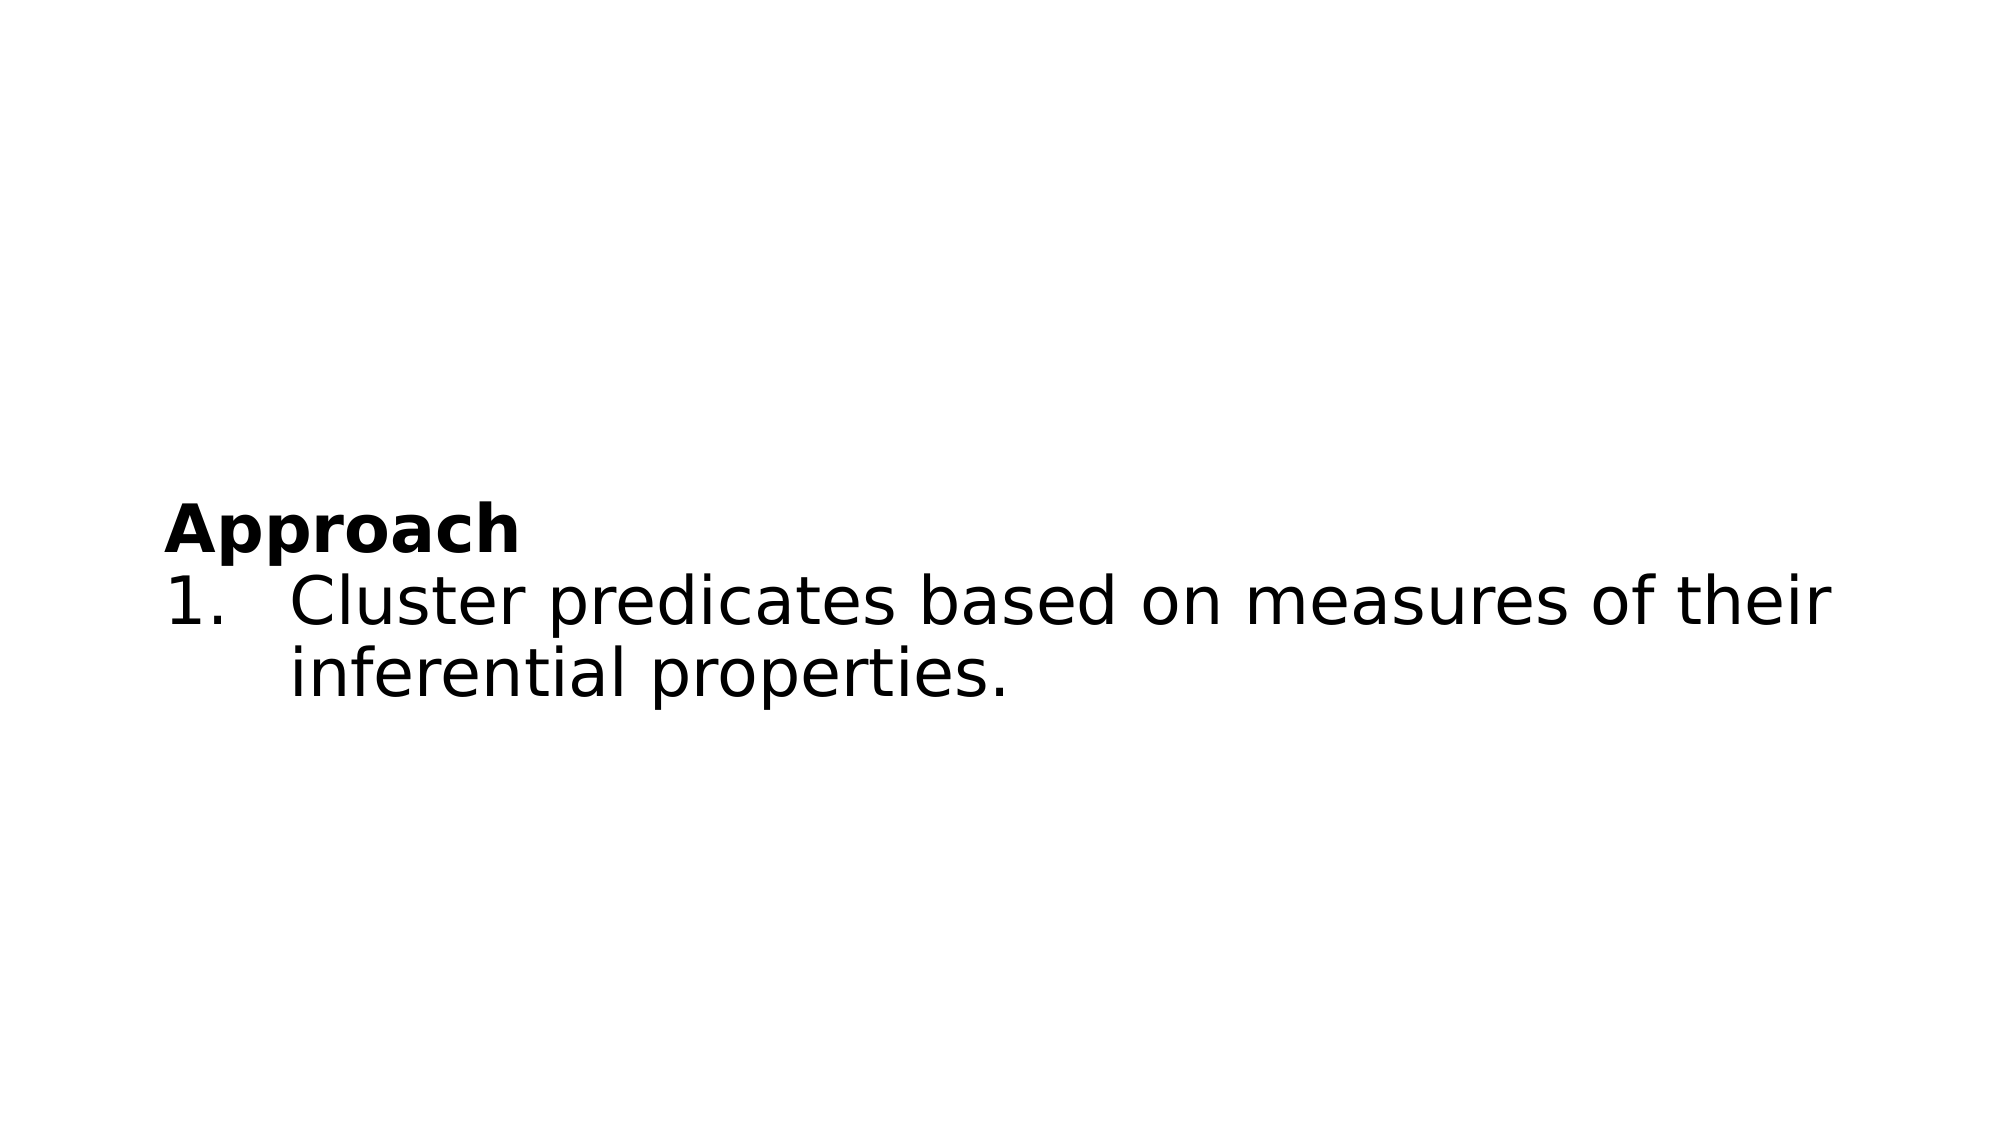

Approach
Cluster predicates based on measures of their inferential properties.